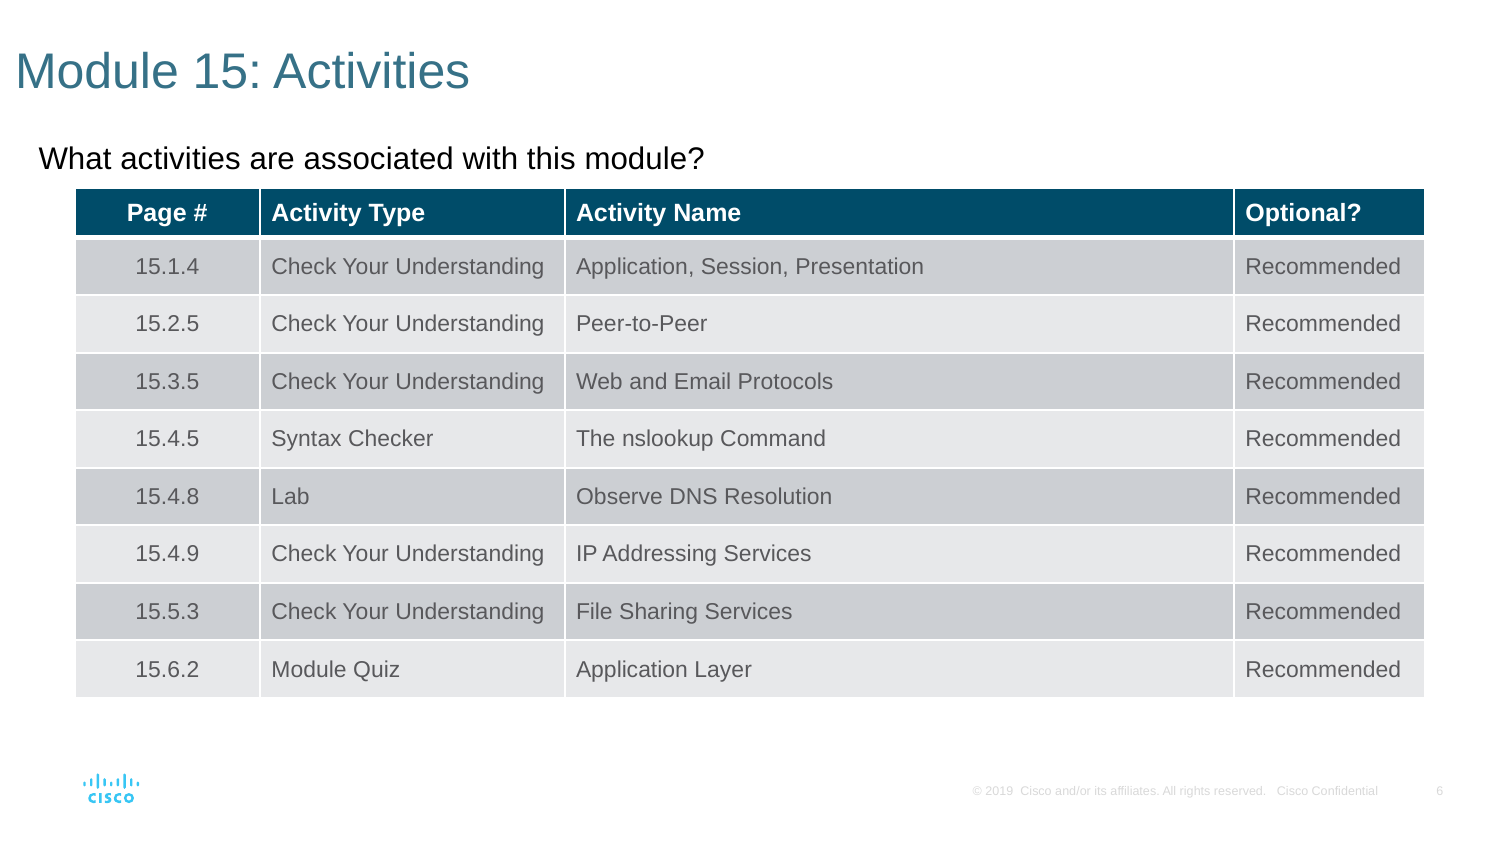

# Module 15: Activities
What activities are associated with this module?

| Page # | Activity Type | Activity Name | Optional? |
| --- | --- | --- | --- |
| 15.1.4 | Check Your Understanding | Application, Session, Presentation | Recommended |
| 15.2.5 | Check Your Understanding | Peer-to-Peer | Recommended |
| 15.3.5 | Check Your Understanding | Web and Email Protocols | Recommended |
| 15.4.5 | Syntax Checker | The nslookup Command | Recommended |
| 15.4.8 | Lab | Observe DNS Resolution | Recommended |
| 15.4.9 | Check Your Understanding | IP Addressing Services | Recommended |
| 15.5.3 | Check Your Understanding | File Sharing Services | Recommended |
| 15.6.2 | Module Quiz | Application Layer | Recommended |